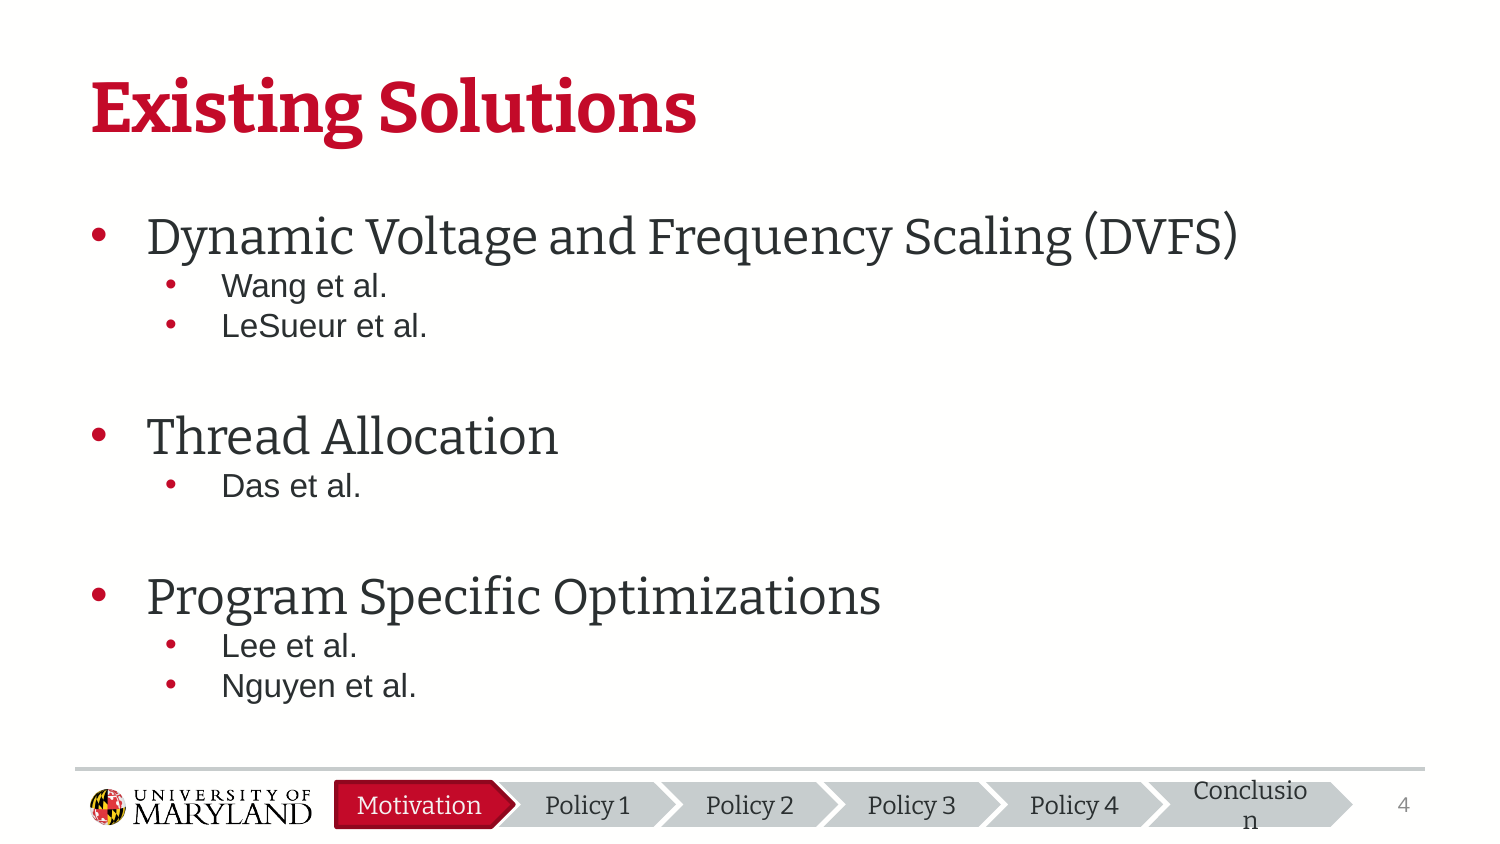

# Existing Solutions
Dynamic Voltage and Frequency Scaling (DVFS)
Wang et al.
LeSueur et al.

Thread Allocation
Das et al.

Program Specific Optimizations
Lee et al.
Nguyen et al.

Motivation
Policy 2
Policy 3
Policy 4
Conclusion
Policy 1
4